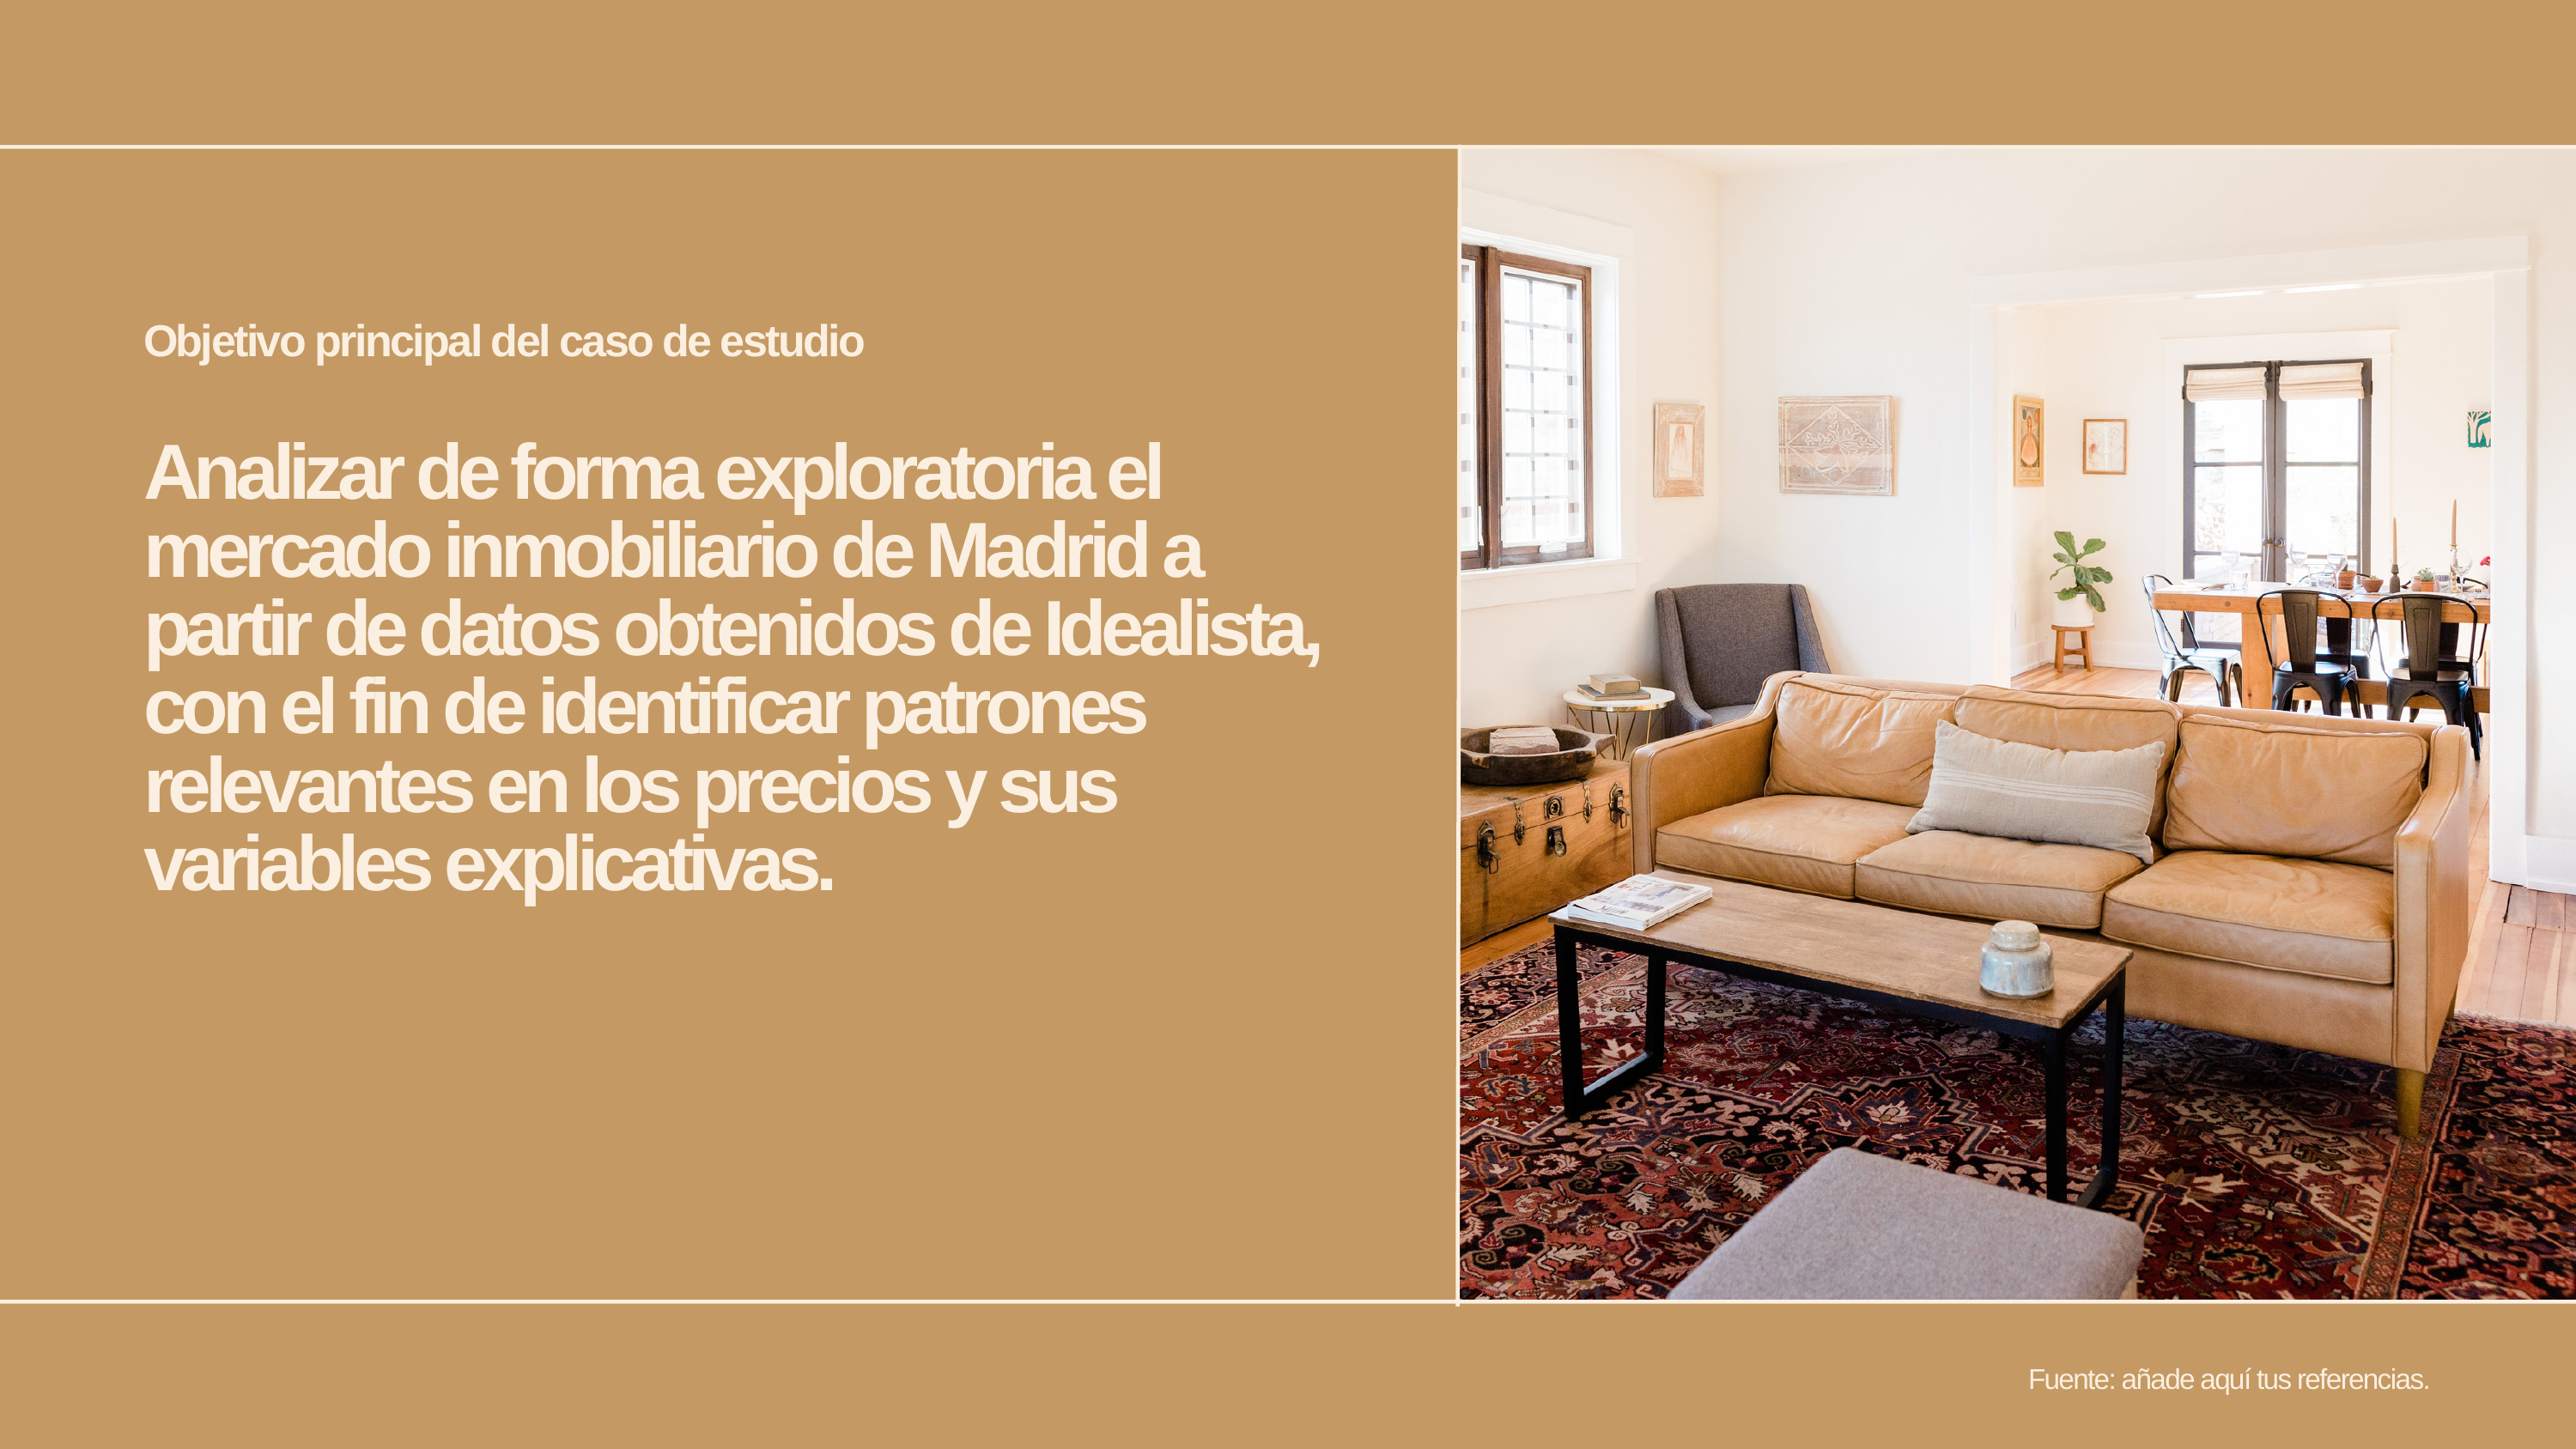

Objetivo principal del caso de estudio
Analizar de forma exploratoria el mercado inmobiliario de Madrid a partir de datos obtenidos de Idealista, con el fin de identificar patrones relevantes en los precios y sus variables explicativas.

Fuente: añade aquí tus referencias.